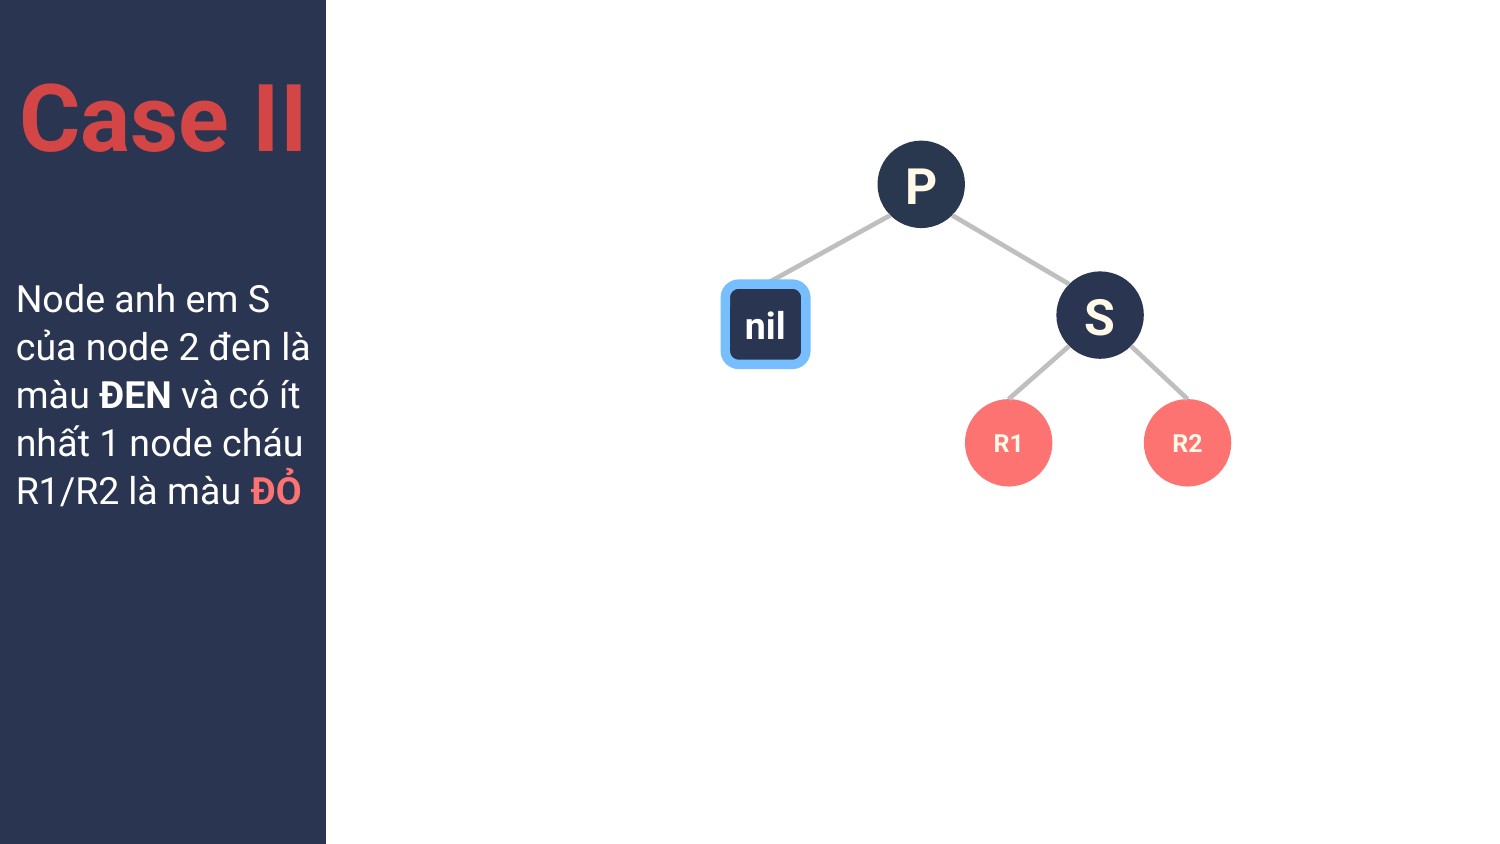

Case II
P
Node anh em S của node 2 đen là màu ĐEN và có ít nhất 1 node cháu R1/R2 là màu ĐỎ
S
nil
R1
R2